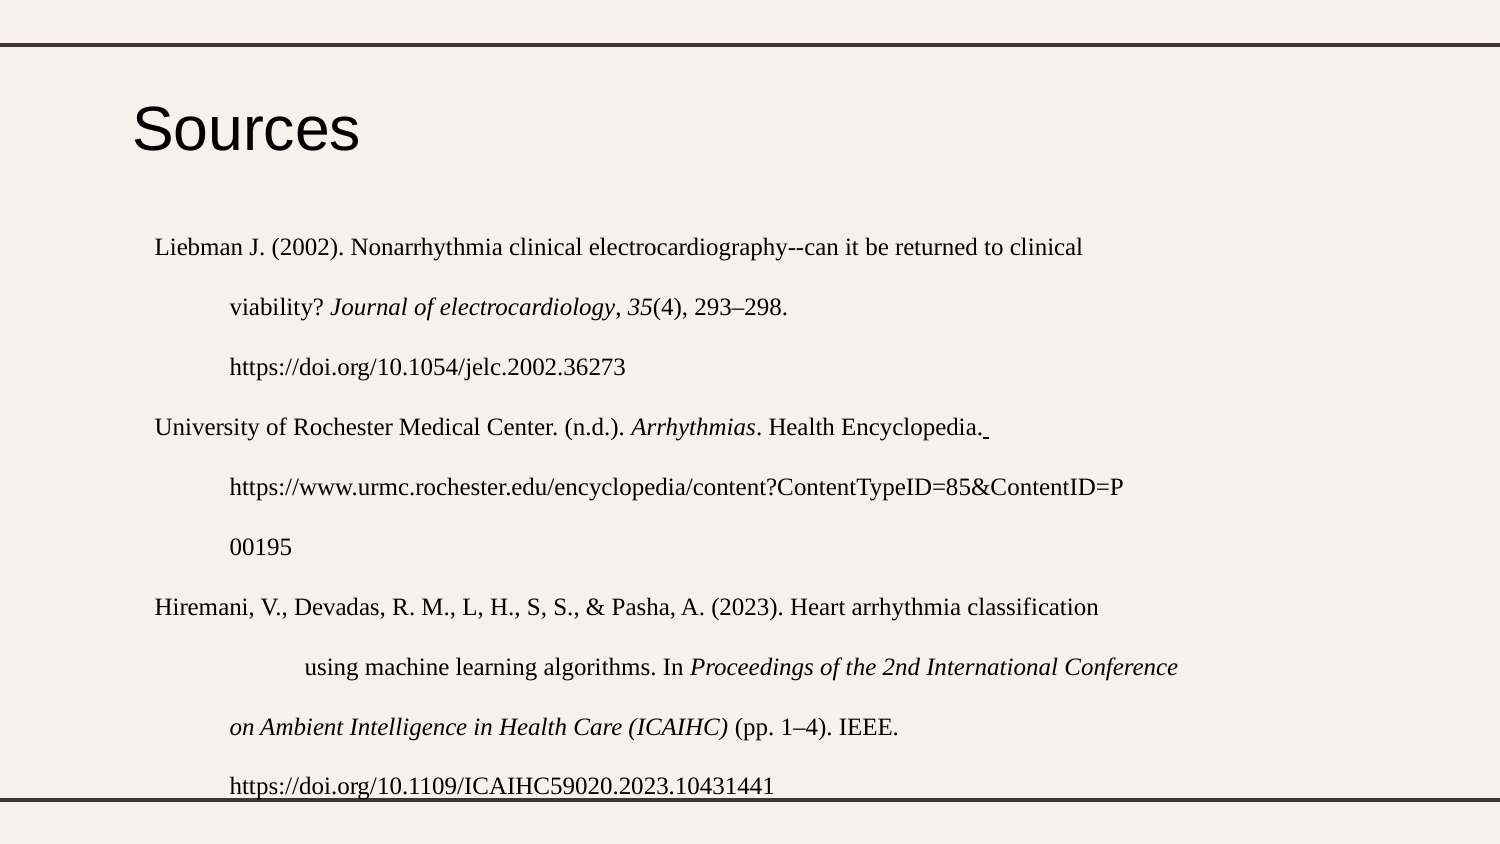

Sources
Liebman J. (2002). Nonarrhythmia clinical electrocardiography--can it be returned to clinical
viability? Journal of electrocardiology, 35(4), 293–298.
https://doi.org/10.1054/jelc.2002.36273
University of Rochester Medical Center. (n.d.). Arrhythmias. Health Encyclopedia.
https://www.urmc.rochester.edu/encyclopedia/content?ContentTypeID=85&ContentID=P
00195​
Hiremani, V., Devadas, R. M., L, H., S, S., & Pasha, A. (2023). Heart arrhythmia classification
	using machine learning algorithms. In Proceedings of the 2nd International Conference
on Ambient Intelligence in Health Care (ICAIHC) (pp. 1–4). IEEE.
https://doi.org/10.1109/ICAIHC59020.2023.10431441